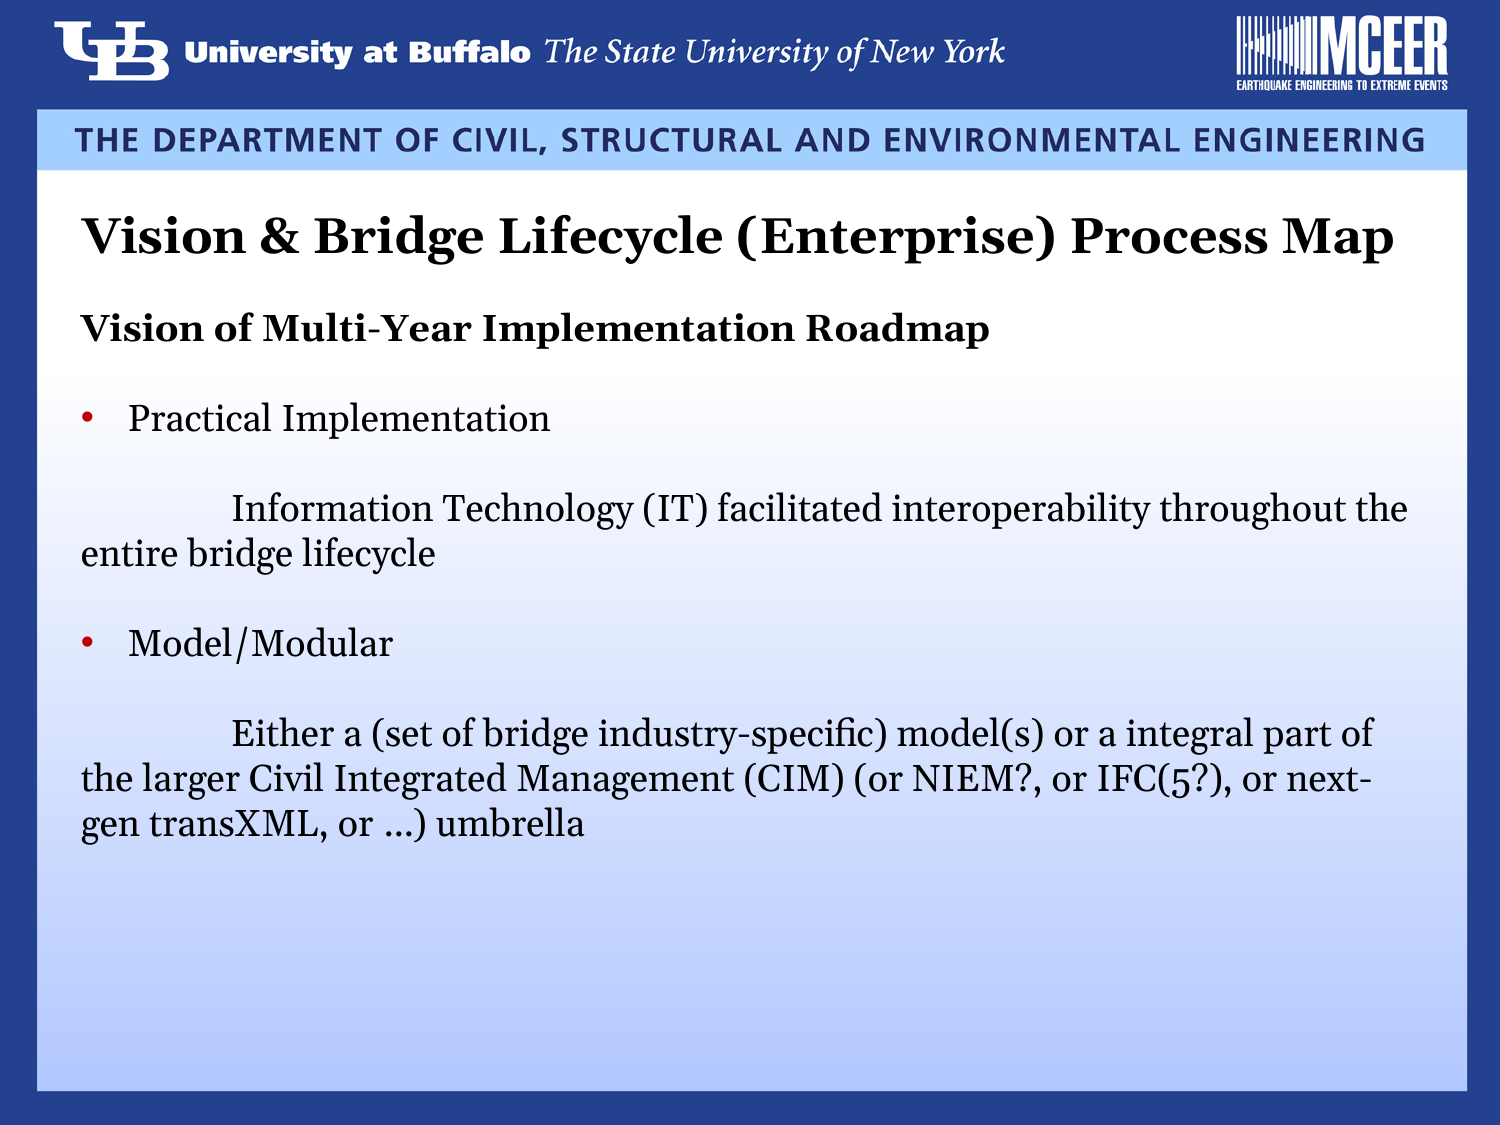

Vision & Bridge Lifecycle (Enterprise) Process Map
Vision of Multi-Year Implementation Roadmap

Practical Implementation

	Information Technology (IT) facilitated interoperability throughout the entire bridge lifecycle

Model/Modular

	Either a (set of bridge industry-specific) model(s) or a integral part of the larger Civil Integrated Management (CIM) (or NIEM?, or IFC(5?), or next-gen transXML, or …) umbrella